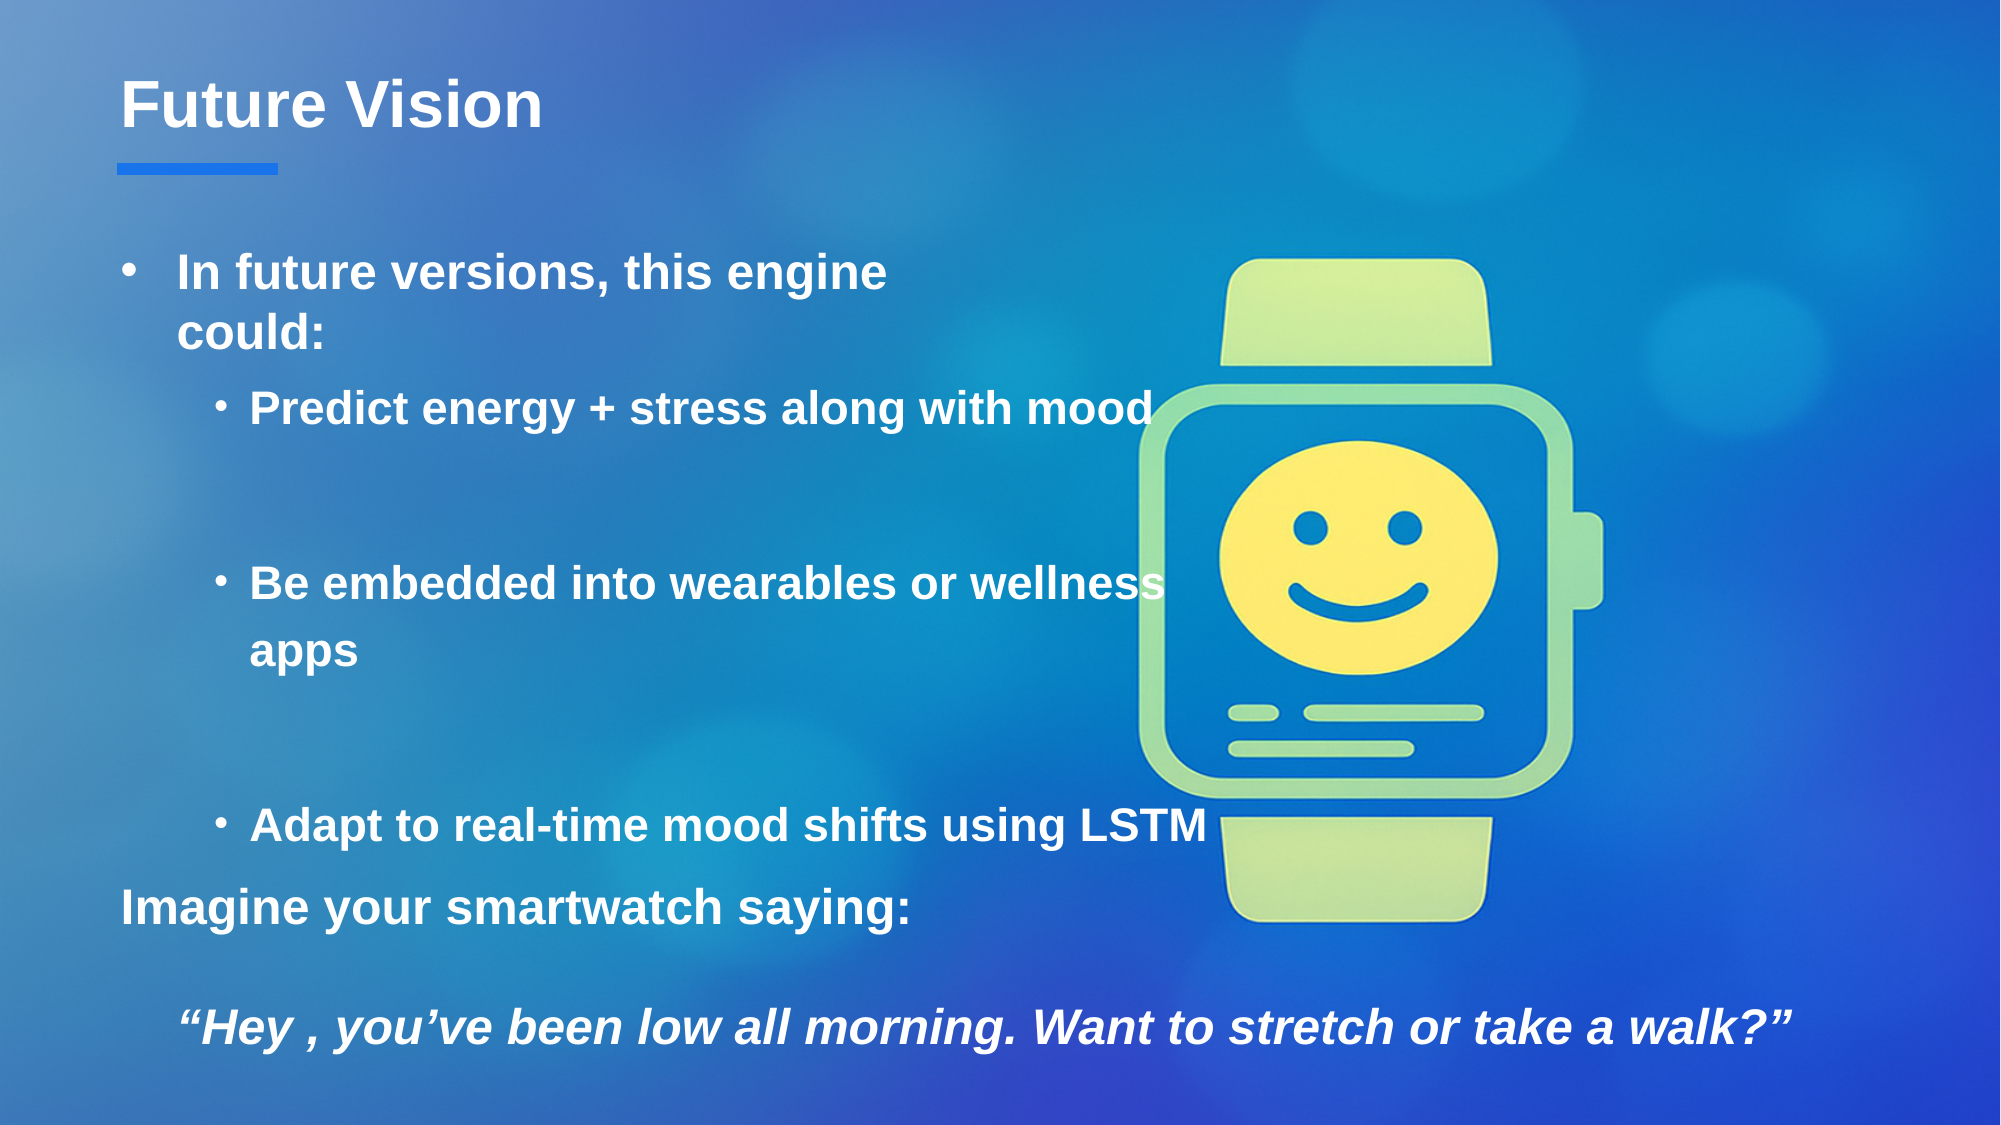

# Future Vision
In future versions, this engine could:
Imagine your smartwatch saying:
 “Hey , you’ve been low all morning. Want to stretch or take a walk?”
Predict energy + stress along with mood

Be embedded into wearables or wellness apps

Adapt to real-time mood shifts using LSTM